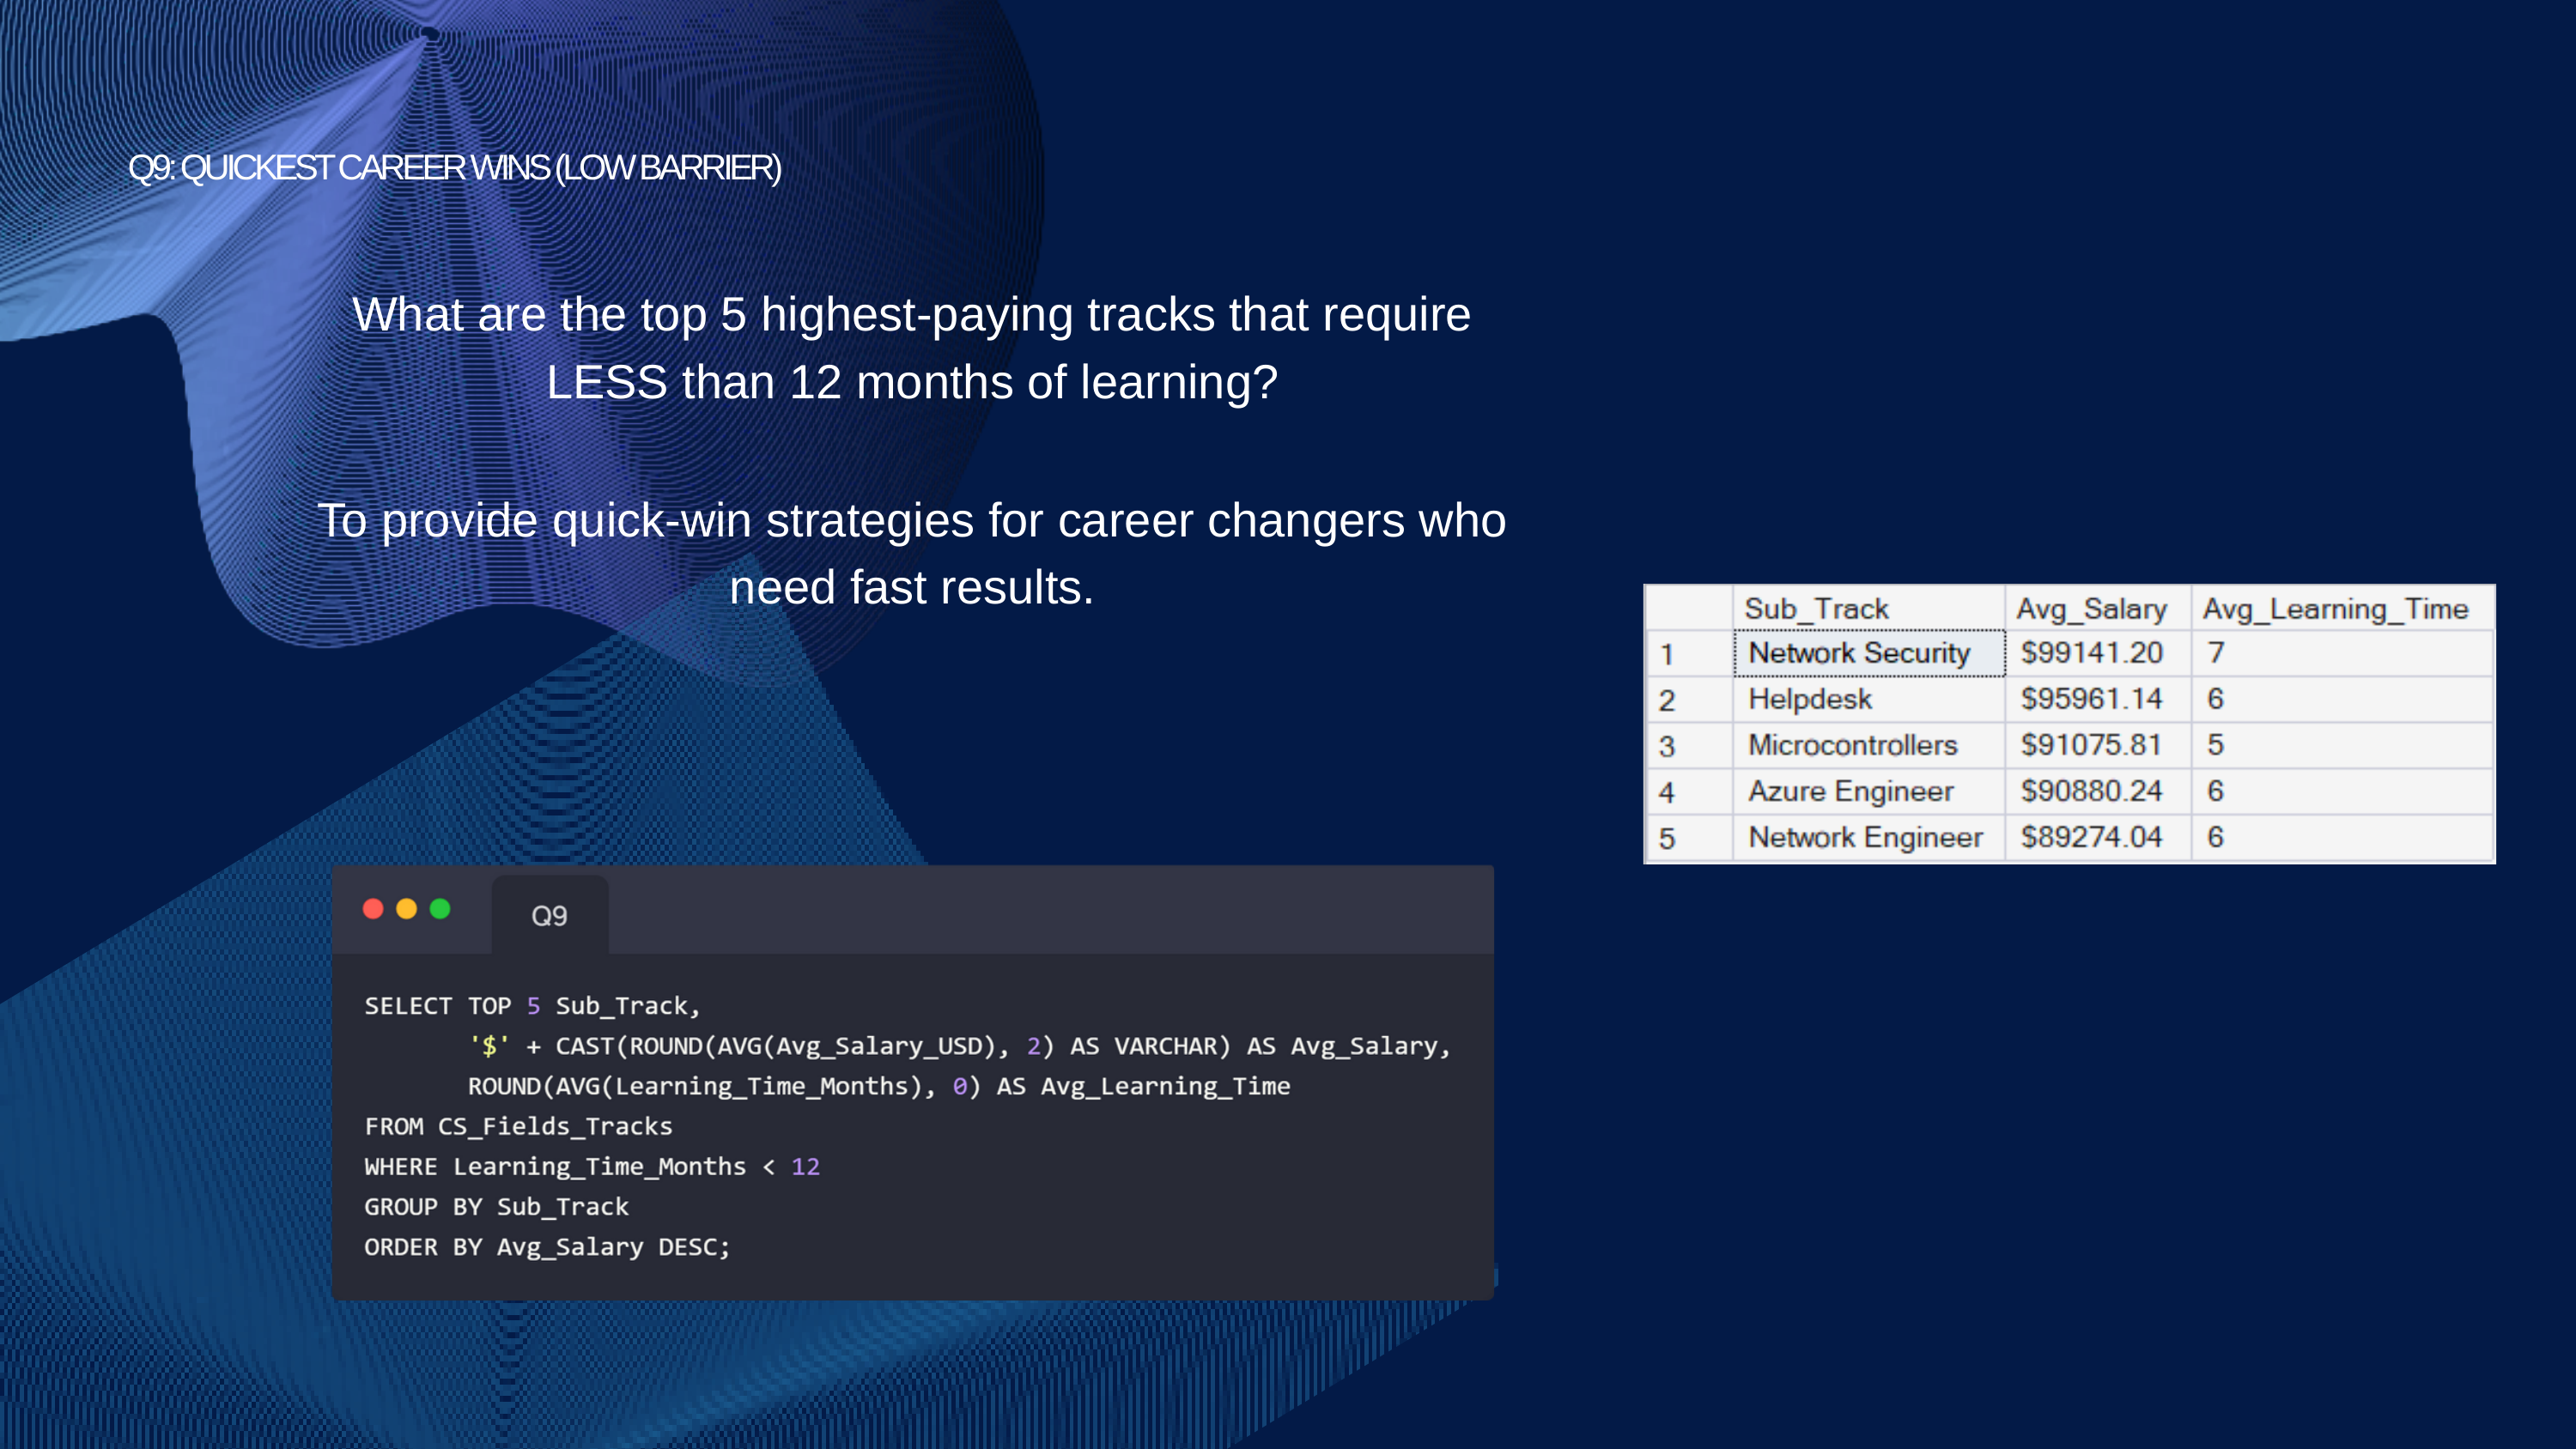

Q9: QUICKEST CAREER WINS (LOW BARRIER)
What are the top 5 highest-paying tracks that require LESS than 12 months of learning?
To provide quick-win strategies for career changers who need fast results.